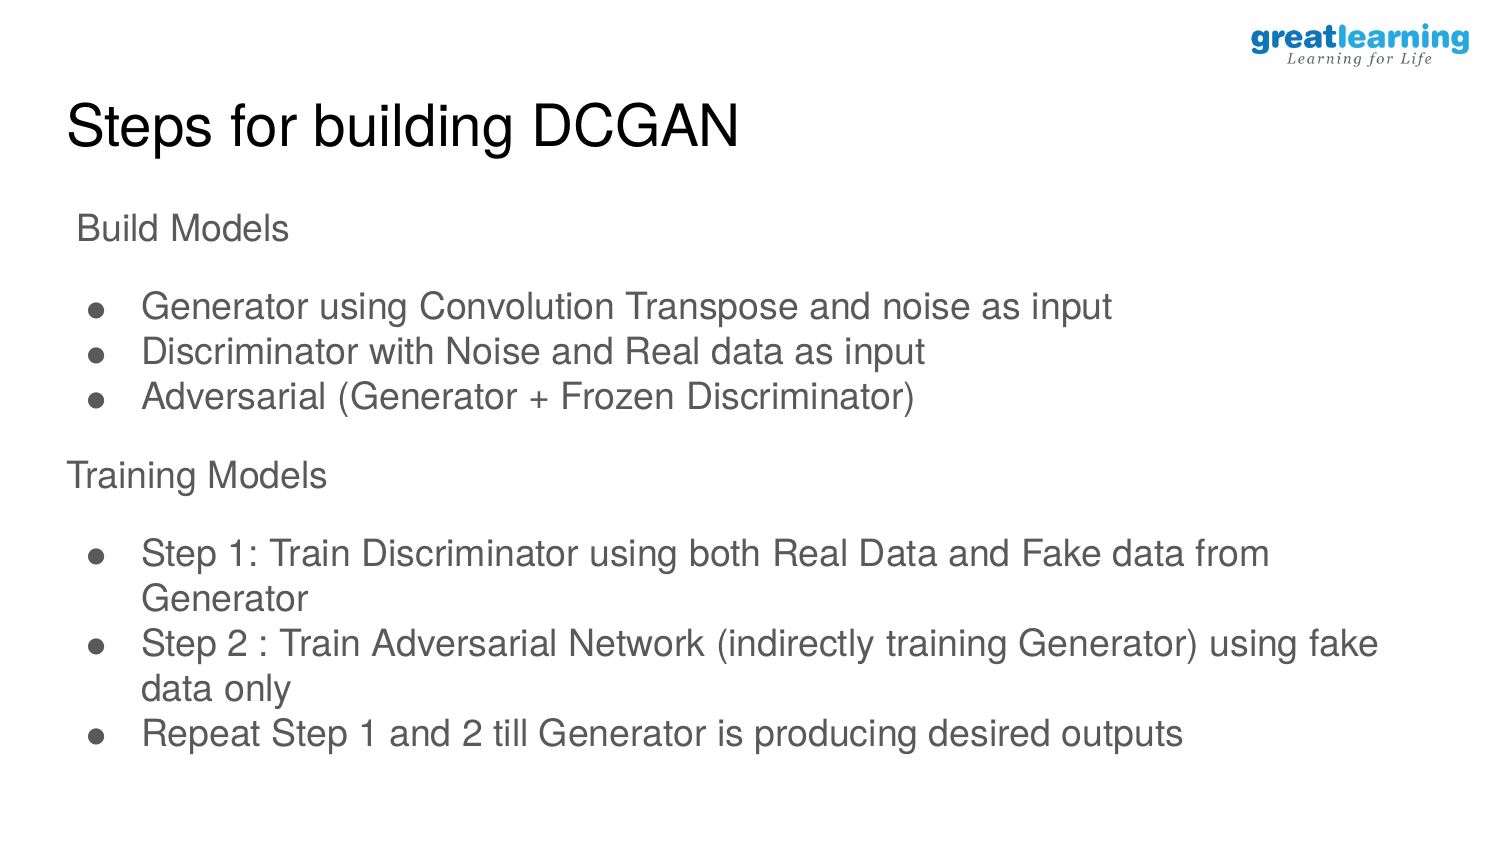

# Steps for building DCGAN
 Build Models
Generator using Convolution Transpose and noise as input
Discriminator with Noise and Real data as input
Adversarial (Generator + Frozen Discriminator)
Training Models
Step 1: Train Discriminator using both Real Data and Fake data from Generator
Step 2 : Train Adversarial Network (indirectly training Generator) using fake data only
Repeat Step 1 and 2 till Generator is producing desired outputs